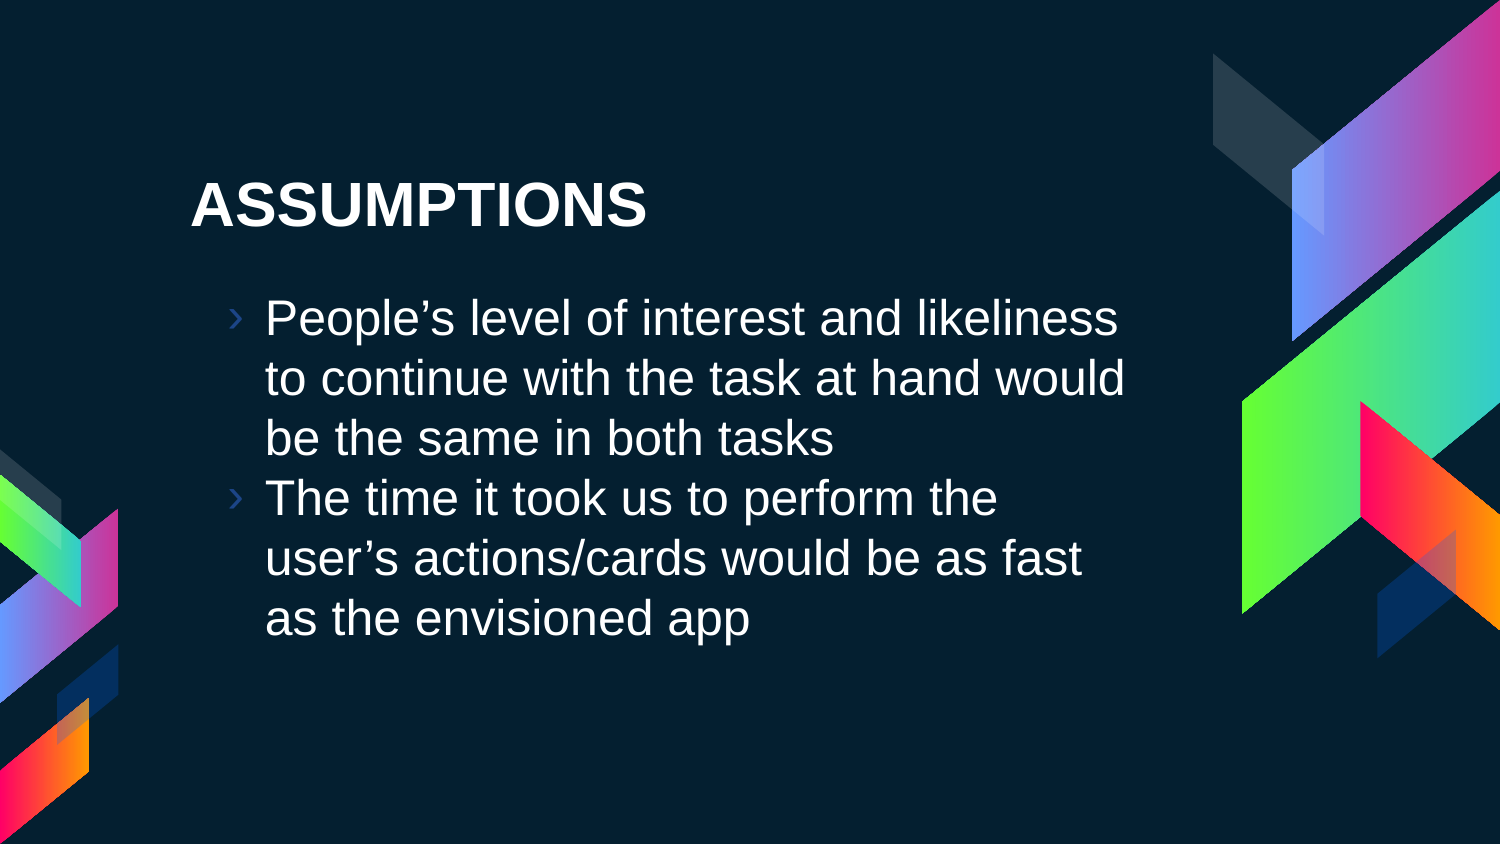

# ASSUMPTIONS
People’s level of interest and likeliness to continue with the task at hand would be the same in both tasks
The time it took us to perform the user’s actions/cards would be as fast as the envisioned app